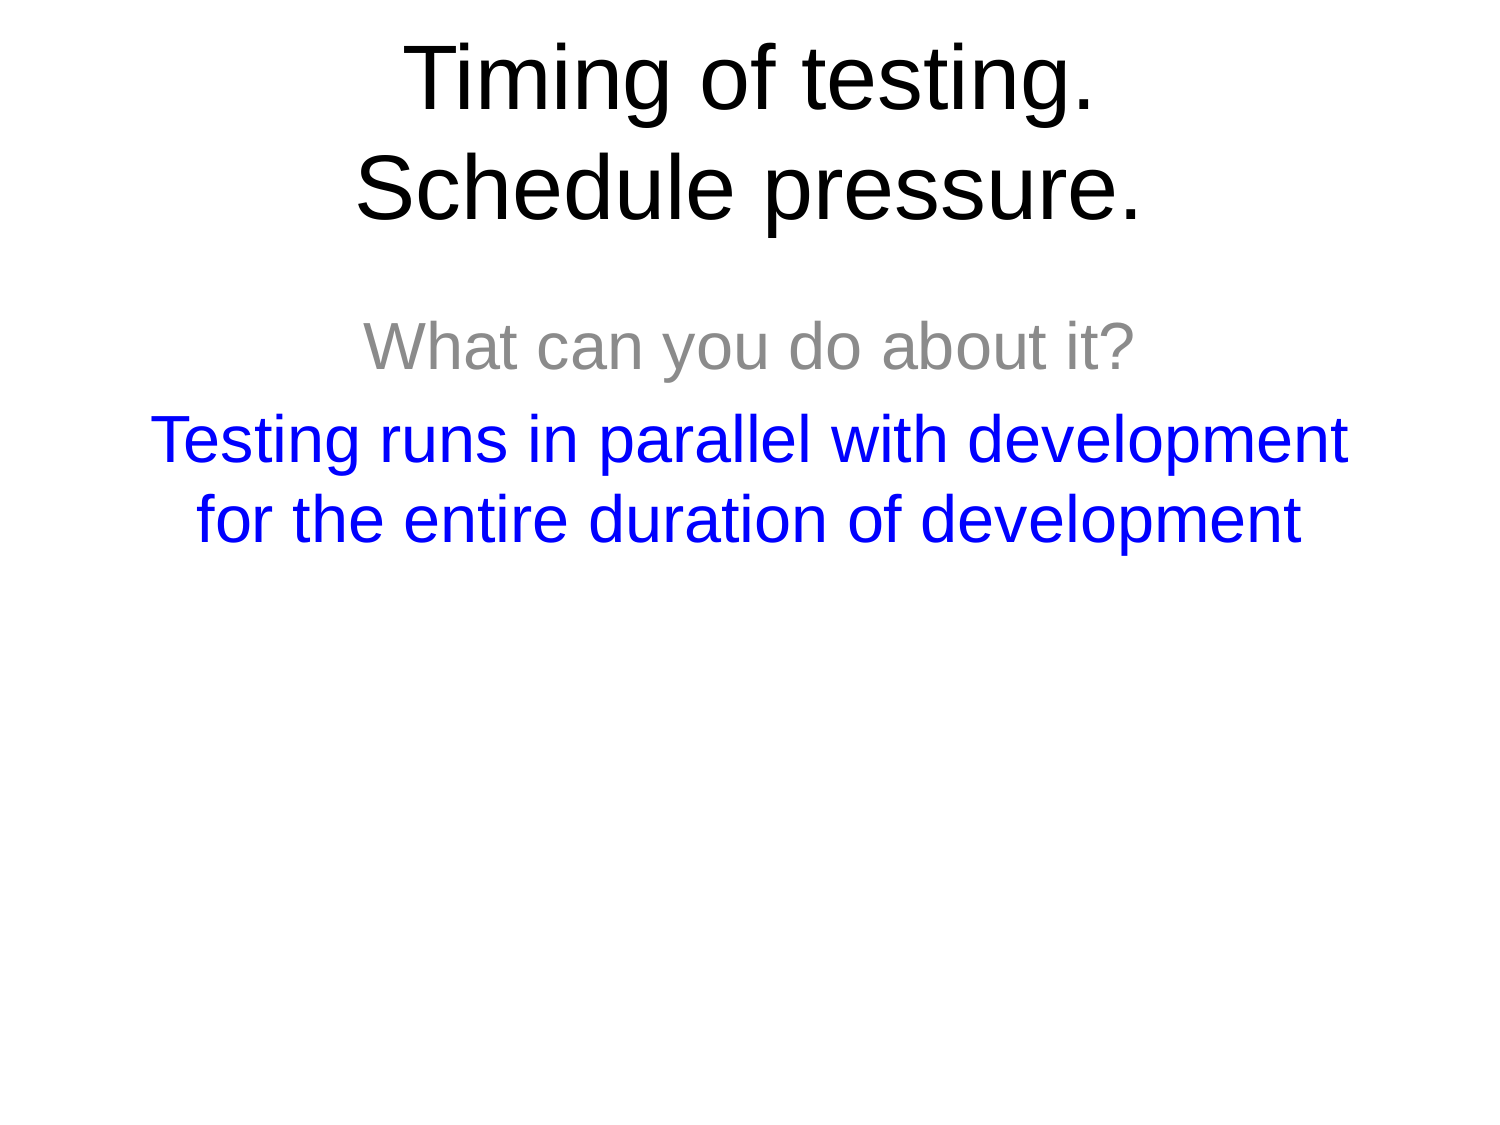

# Timing of testing. Schedule pressure.
What can you do about it?
Testing runs in parallel with development for the entire duration of development